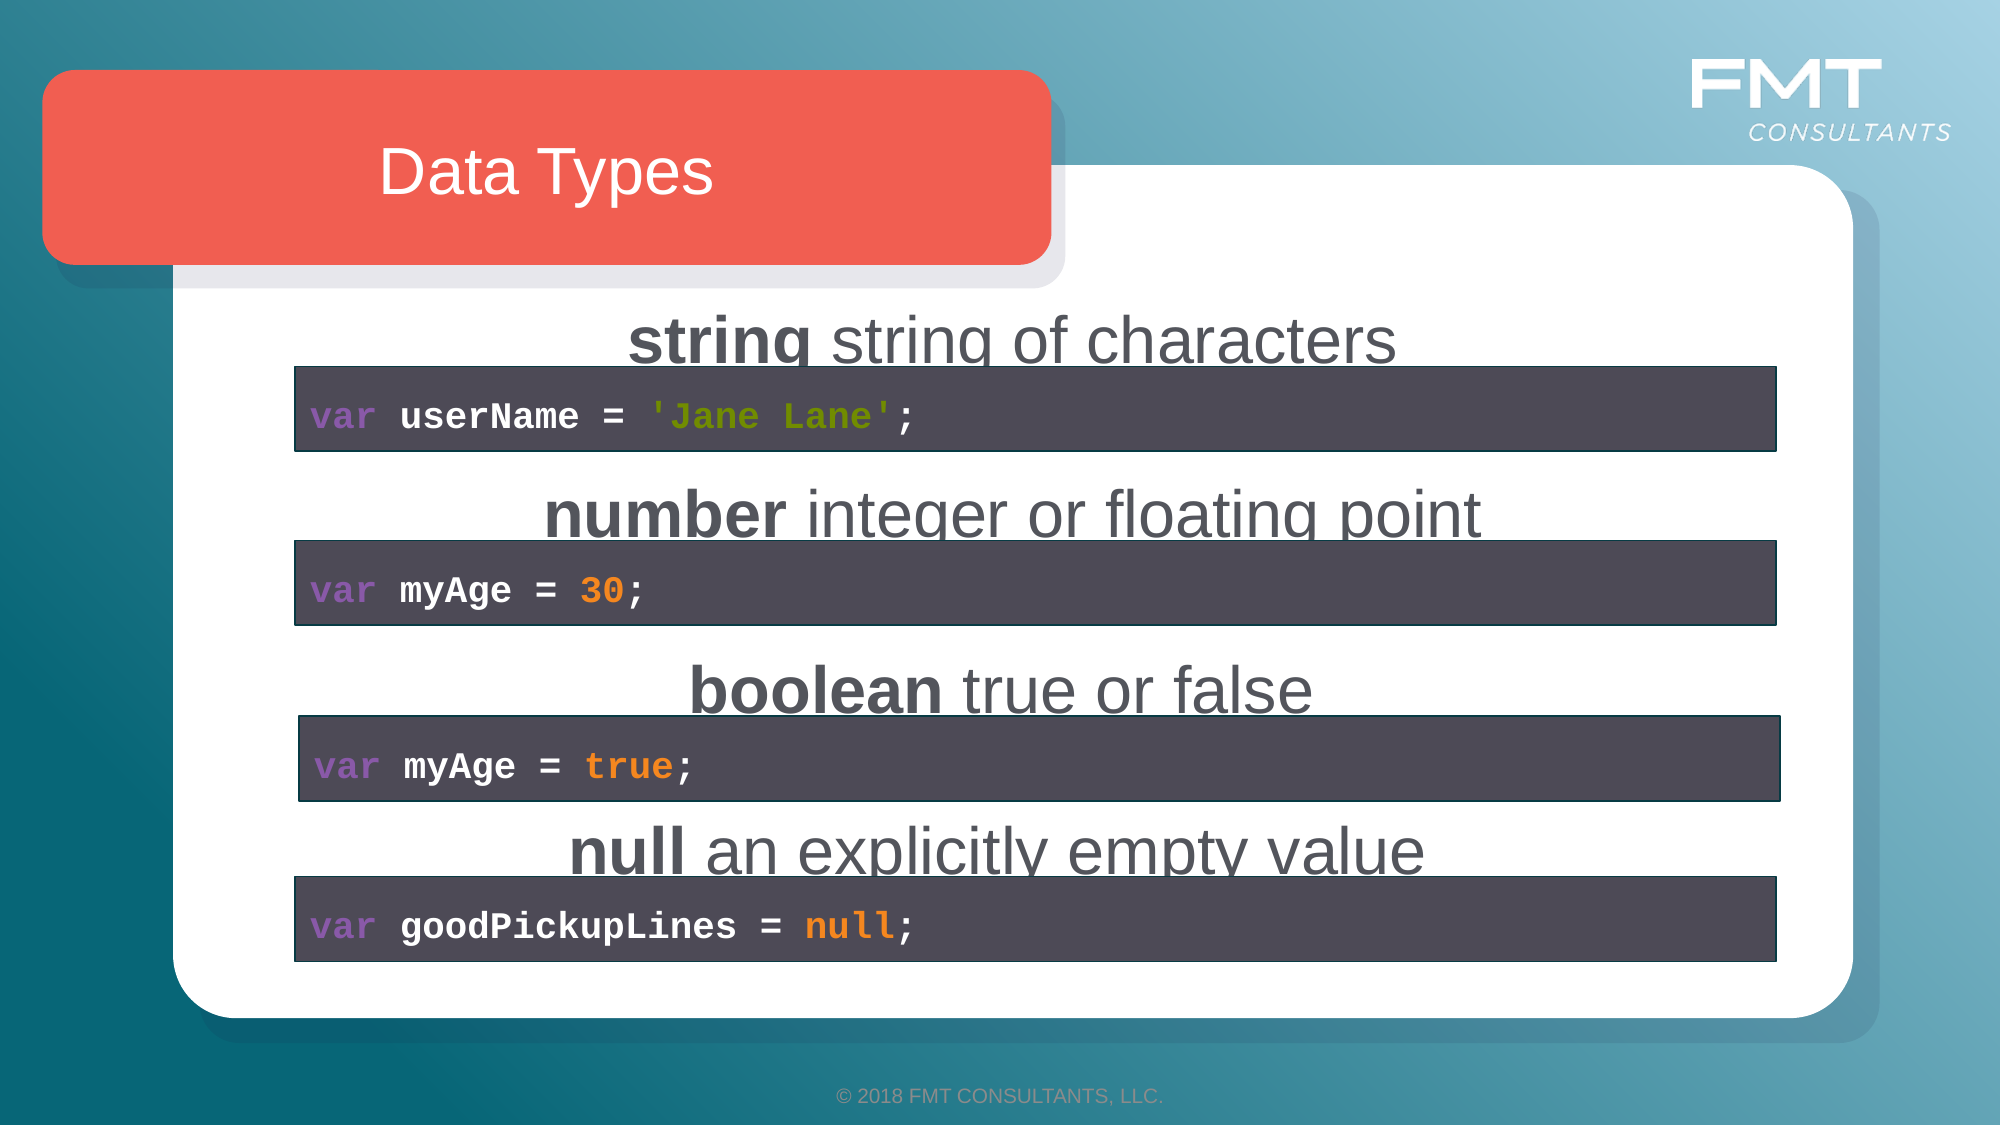

Data Types

string string of characters
var userName = 'Jane Lane';
number integer or floating point
var myAge = 30;
boolean true or false
var myAge = true;
null an explicitly empty value
var goodPickupLines = null;
© 2018 FMT CONSULTANTS, LLC.